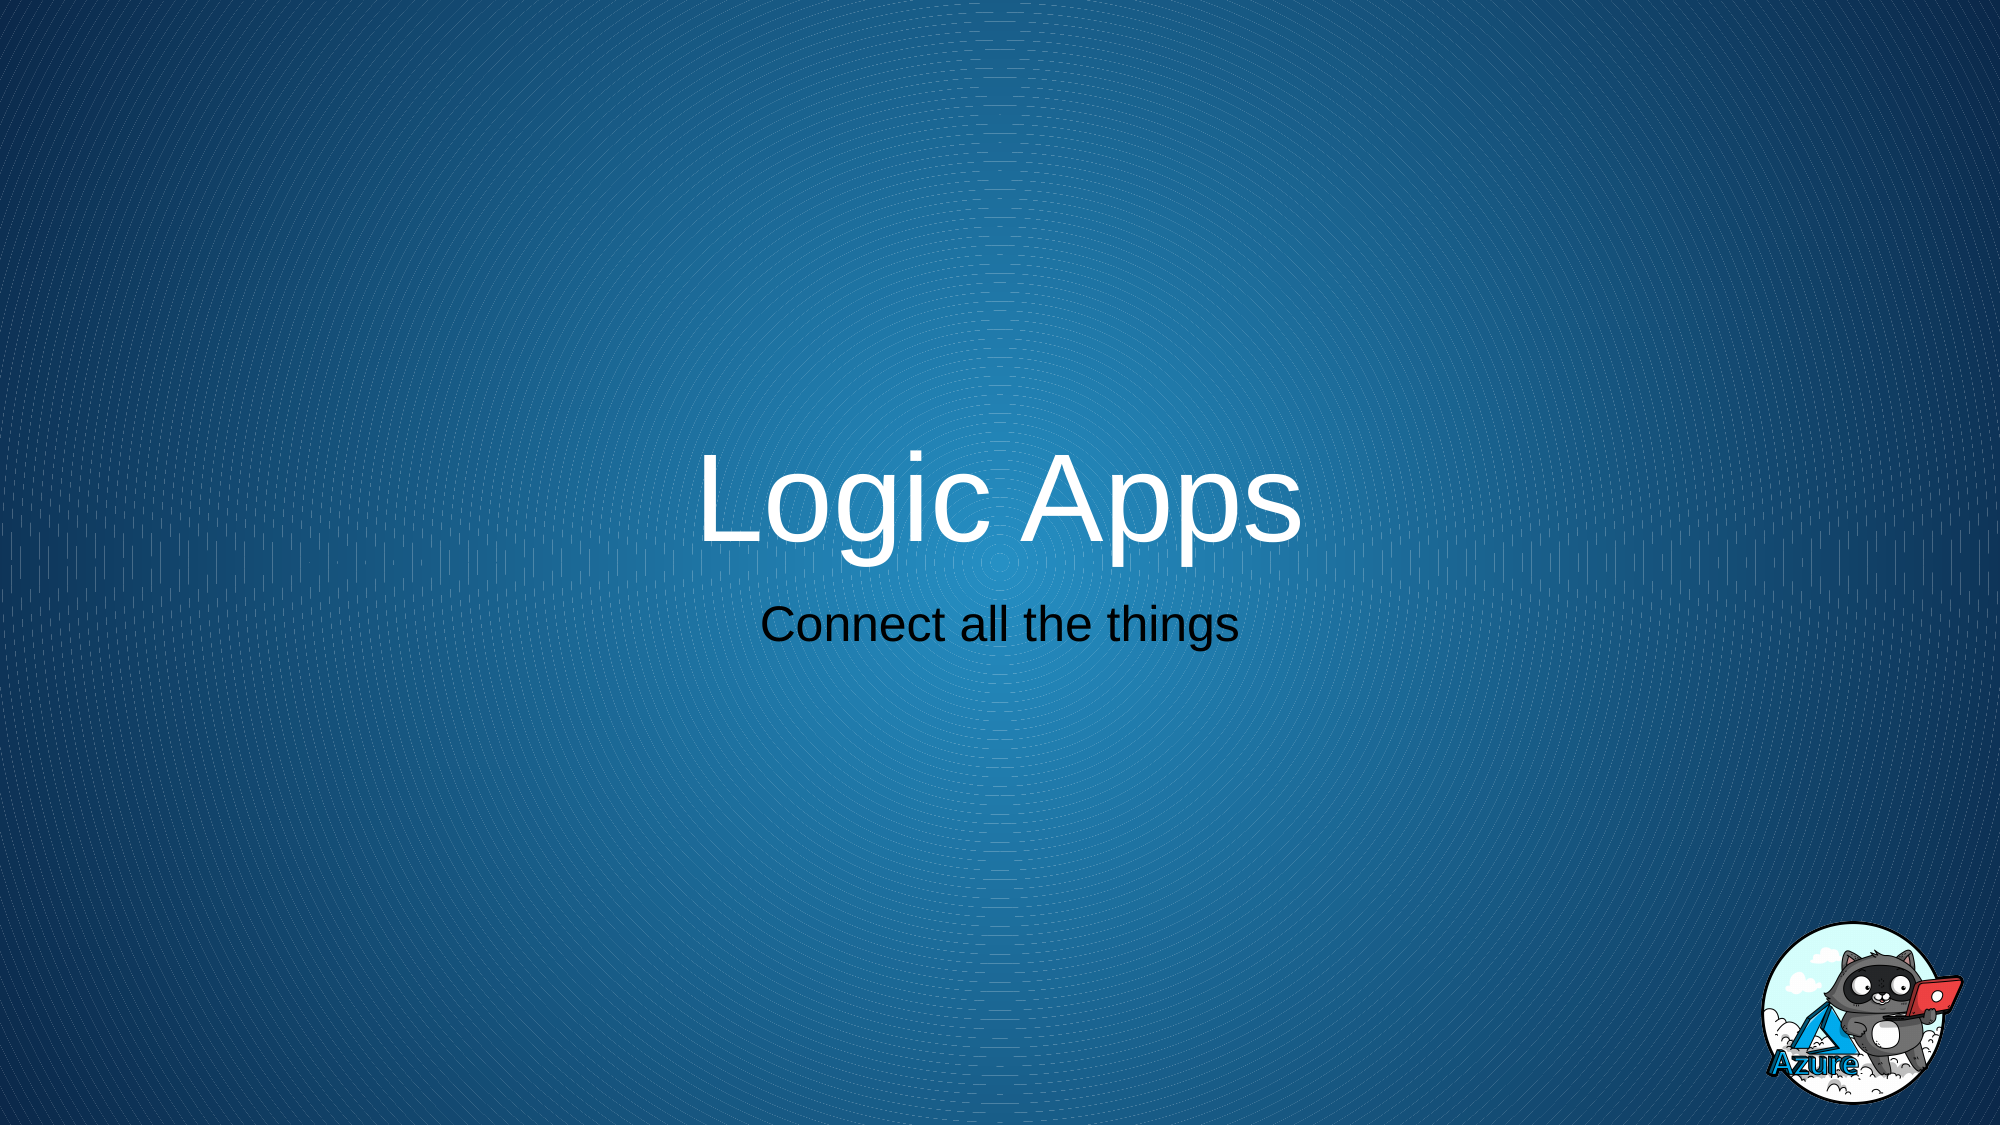

# Logic Apps
Connect all the things